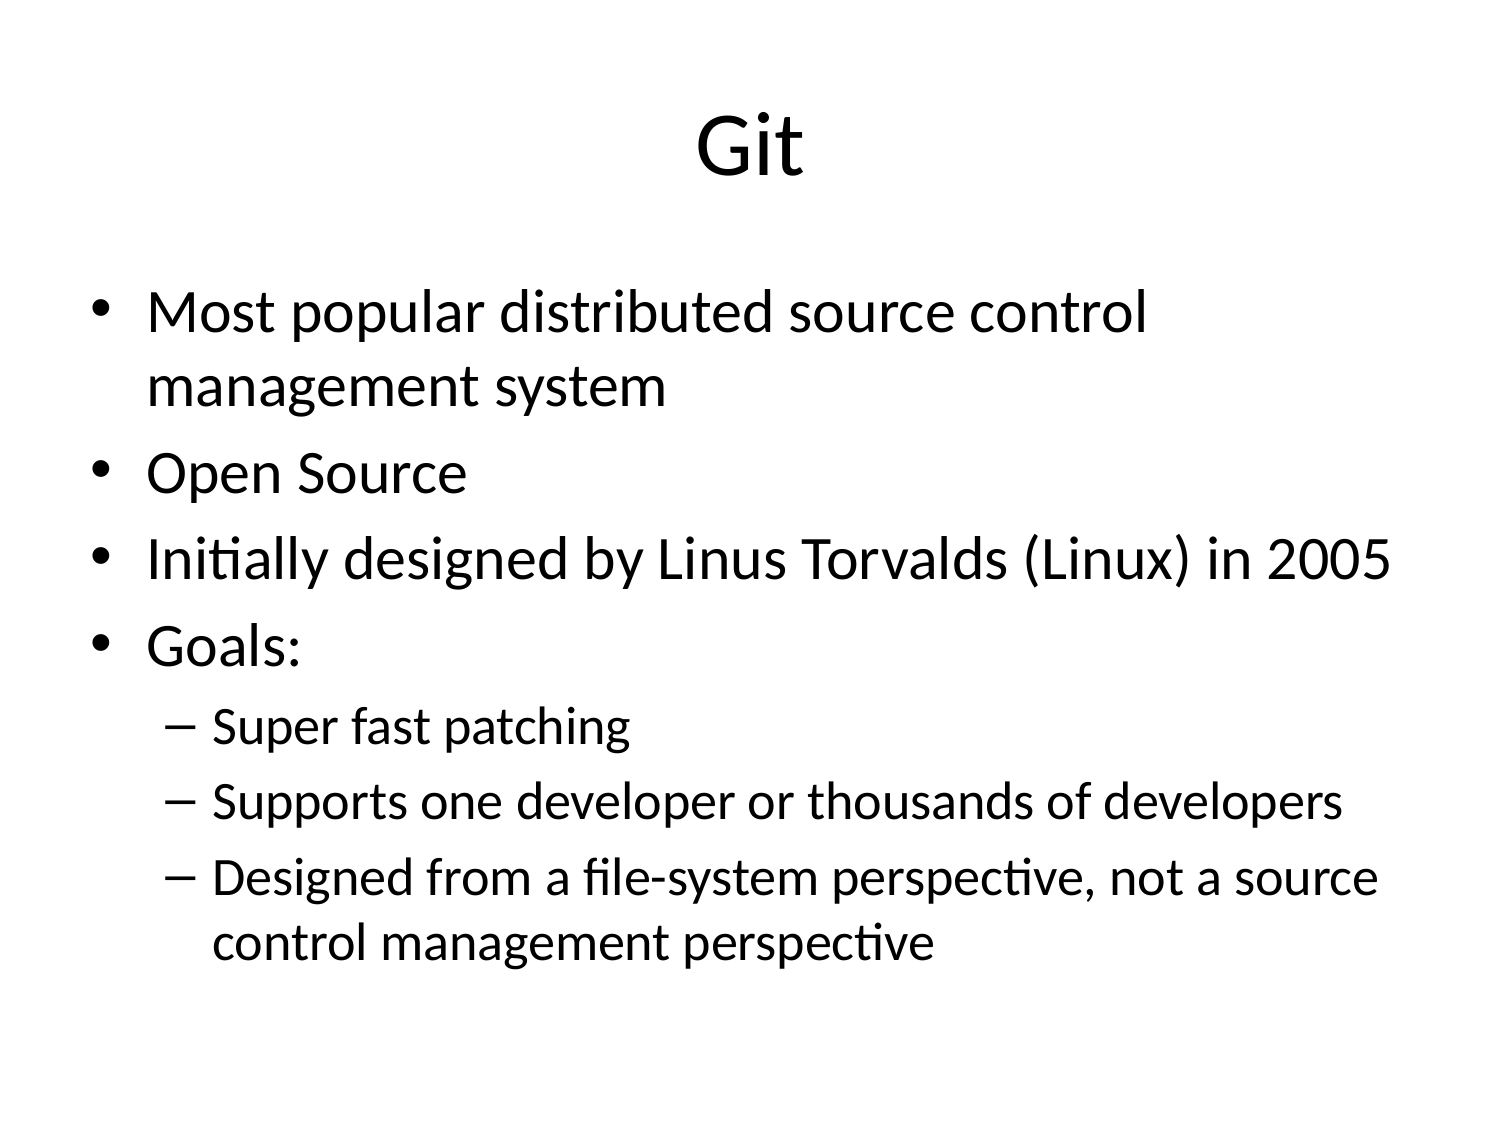

# Git
Most popular distributed source control management system
Open Source
Initially designed by Linus Torvalds (Linux) in 2005
Goals:
Super fast patching
Supports one developer or thousands of developers
Designed from a file-system perspective, not a source control management perspective